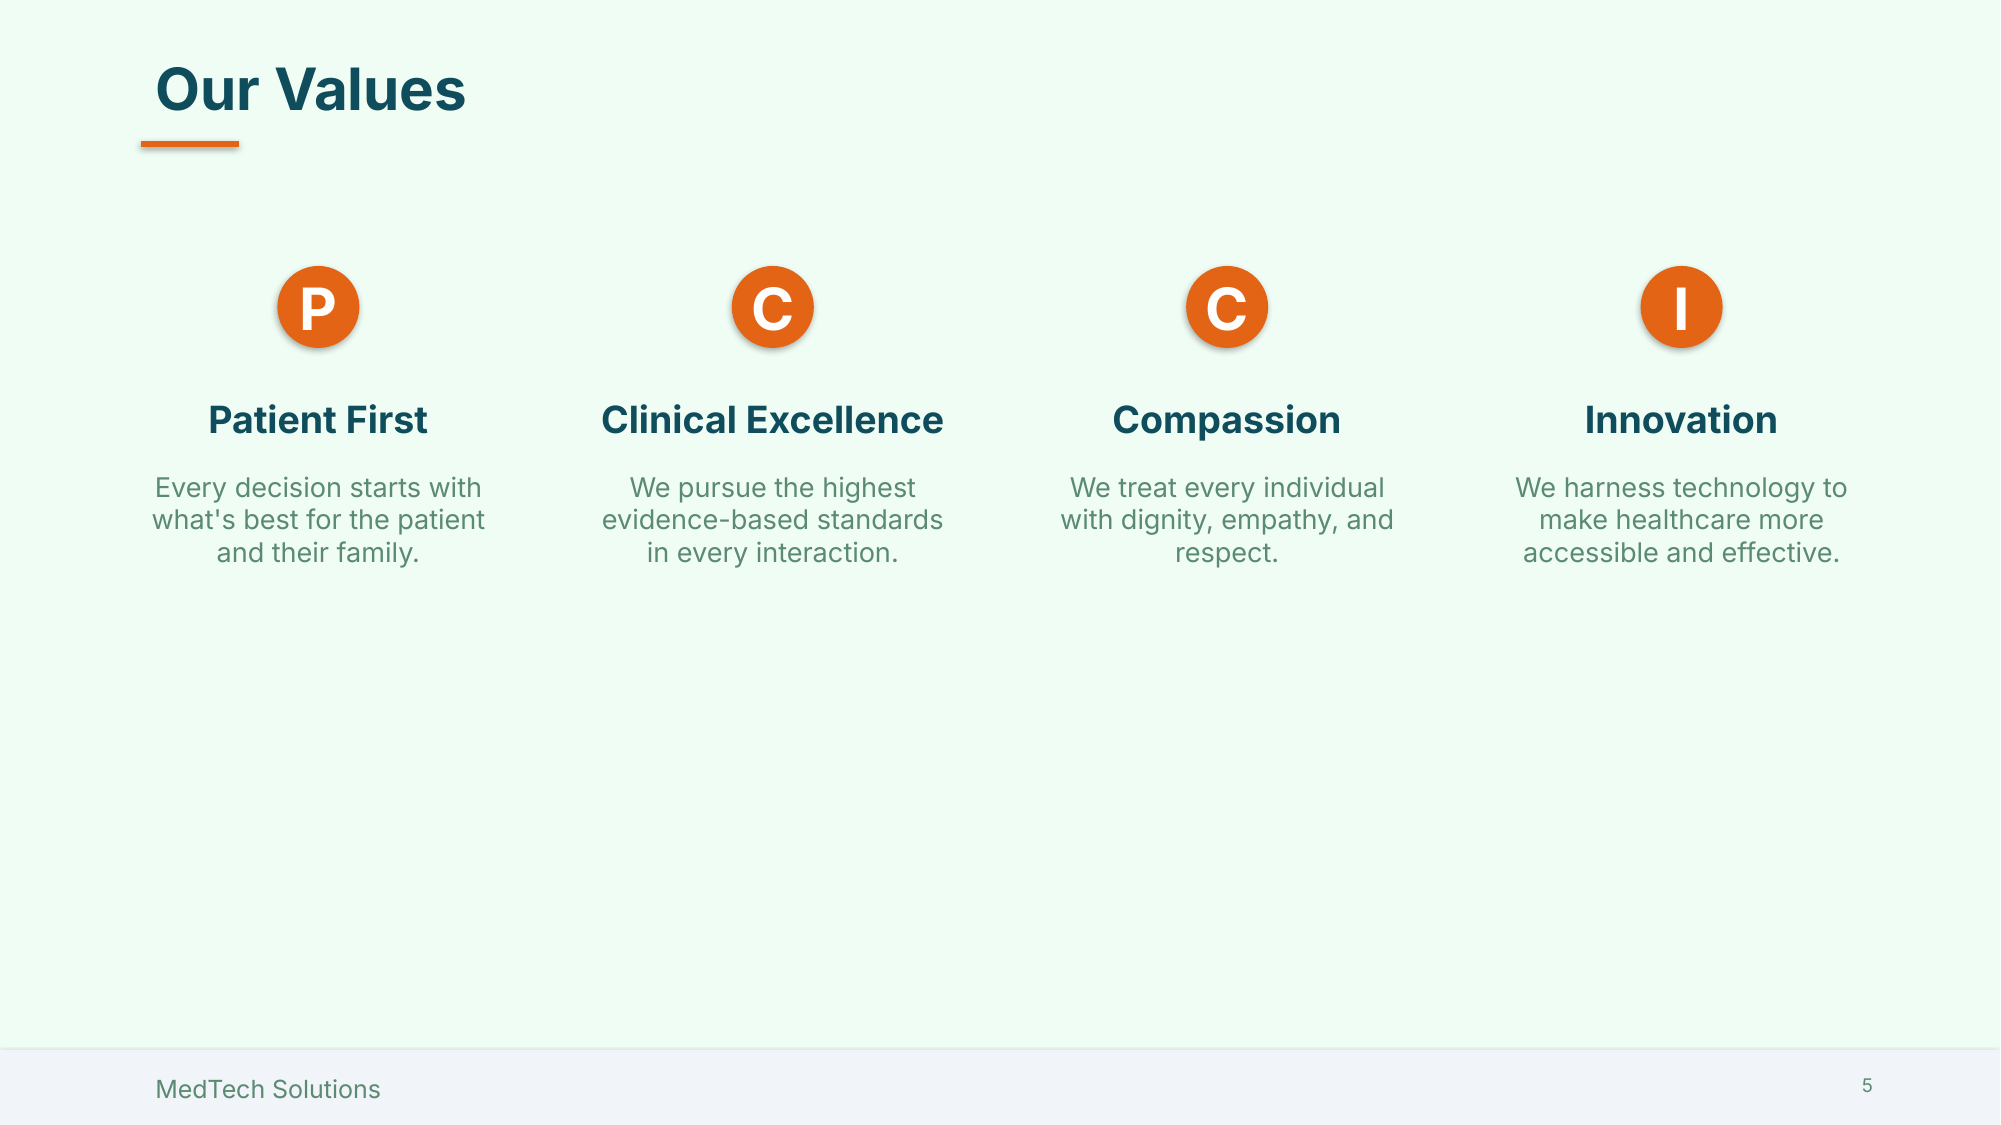

Our Values

P

C

C

I
Patient First
Clinical Excellence
Compassion
Innovation
Every decision starts with what's best for the patient and their family.
We pursue the highest evidence-based standards in every interaction.
We treat every individual with dignity, empathy, and respect.
We harness technology to make healthcare more accessible and effective.

MedTech Solutions
5